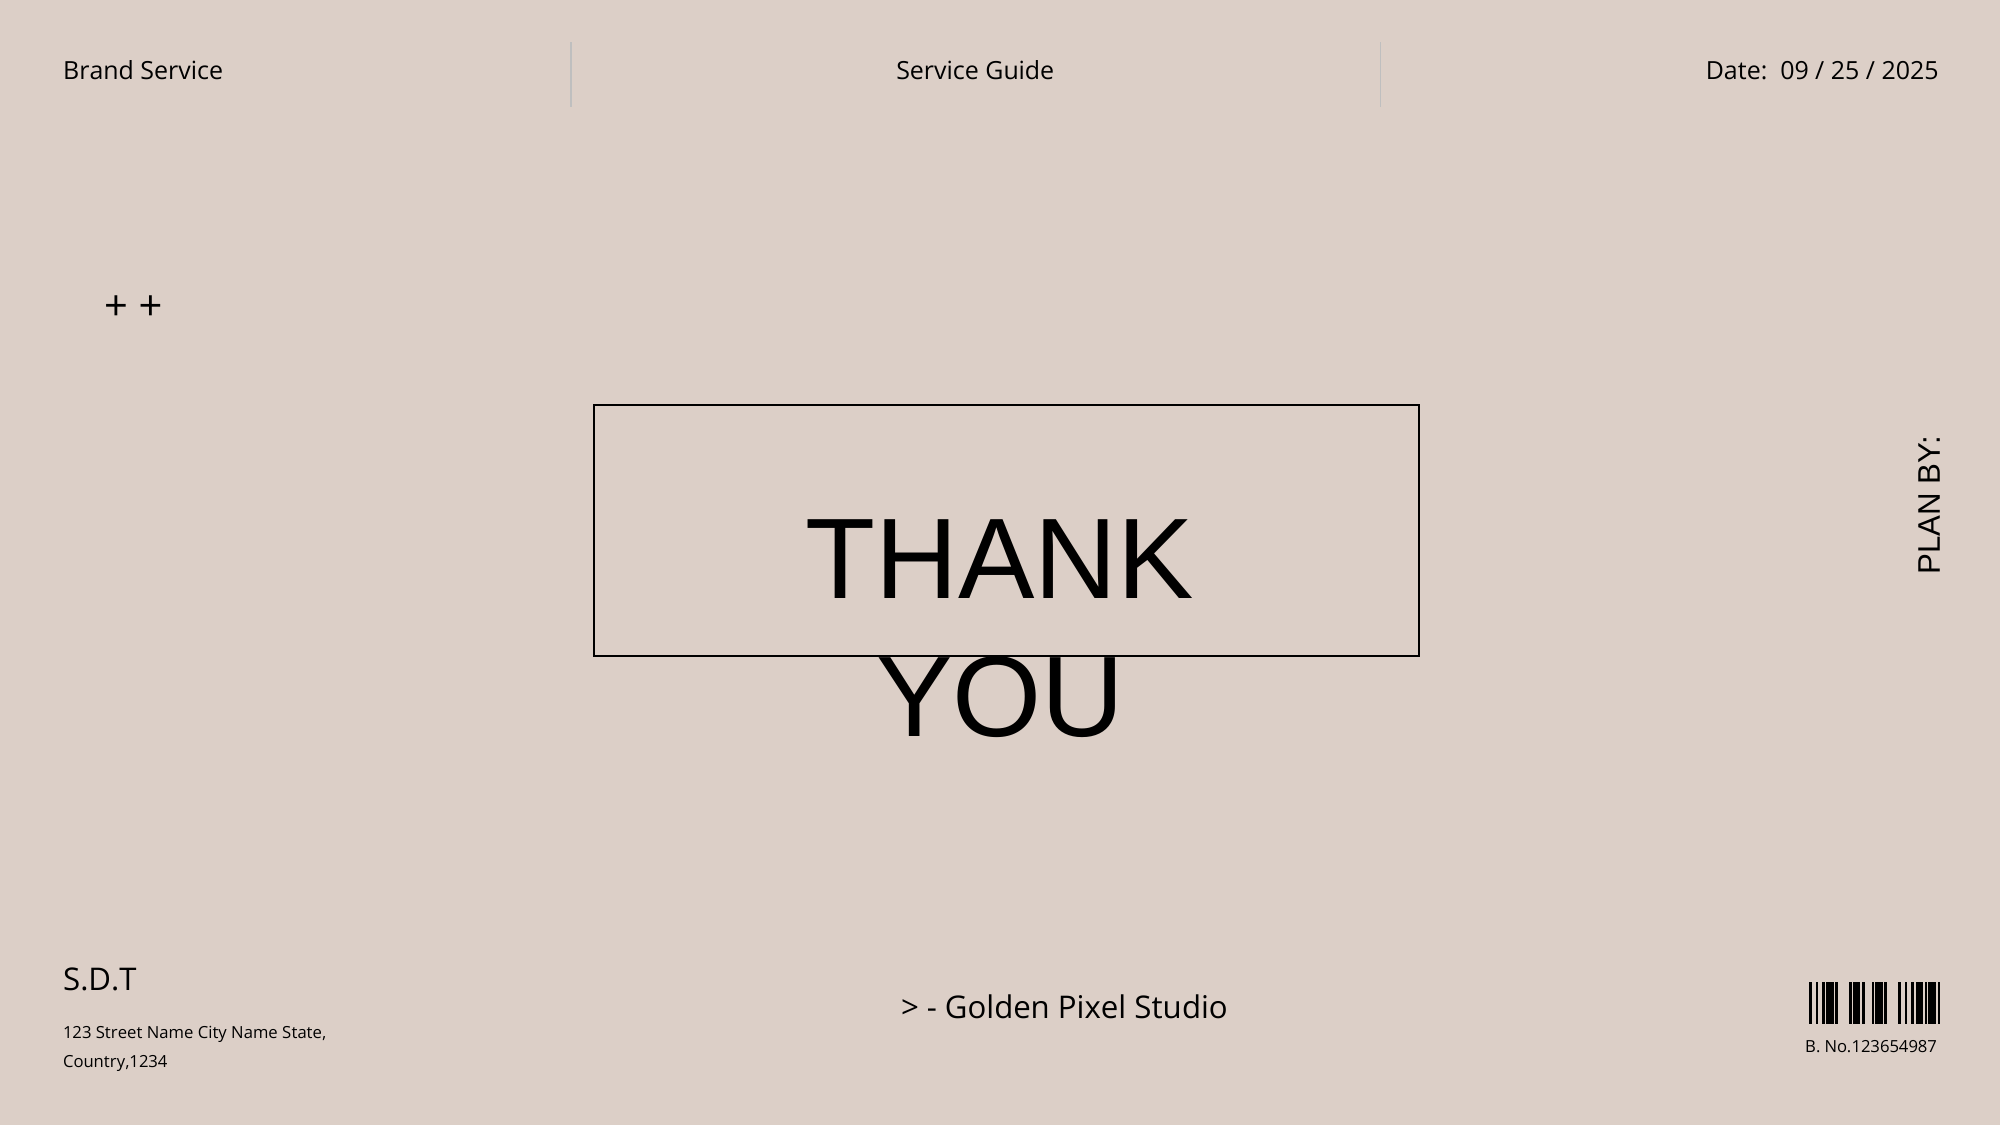

Brand Service
Service Guide
Date:  09 / 25 / 2025
+ +

PLAN BY:
THANK YOU
S.D.T
> - Golden Pixel Studio
123 Street Name City Name State, Country,1234
B. No.123654987